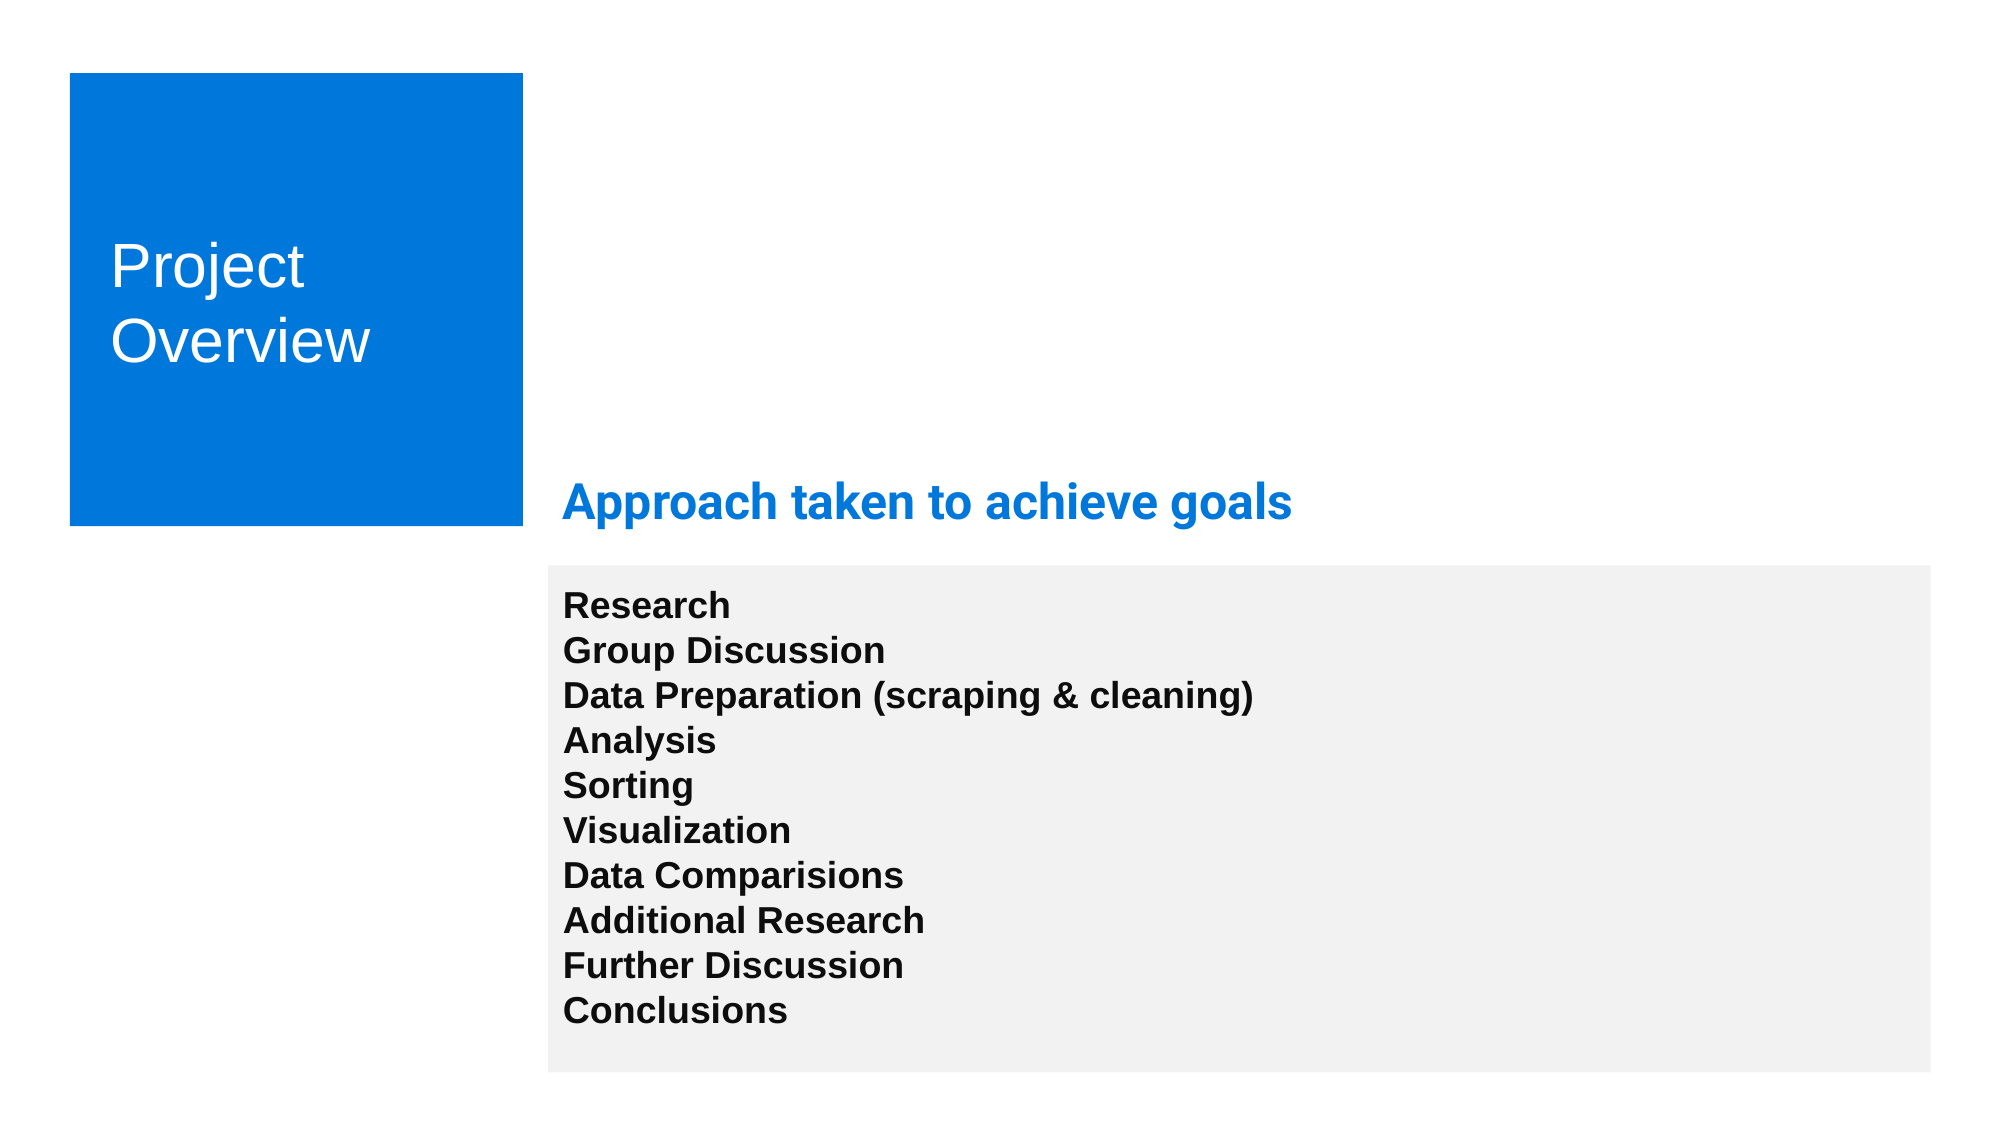

Project Overview
Approach taken to achieve goals

Research
Group Discussion
Data Preparation (scraping & cleaning)
Analysis
Sorting
Visualization
Data Comparisions
Additional Research
Further Discussion
Conclusions